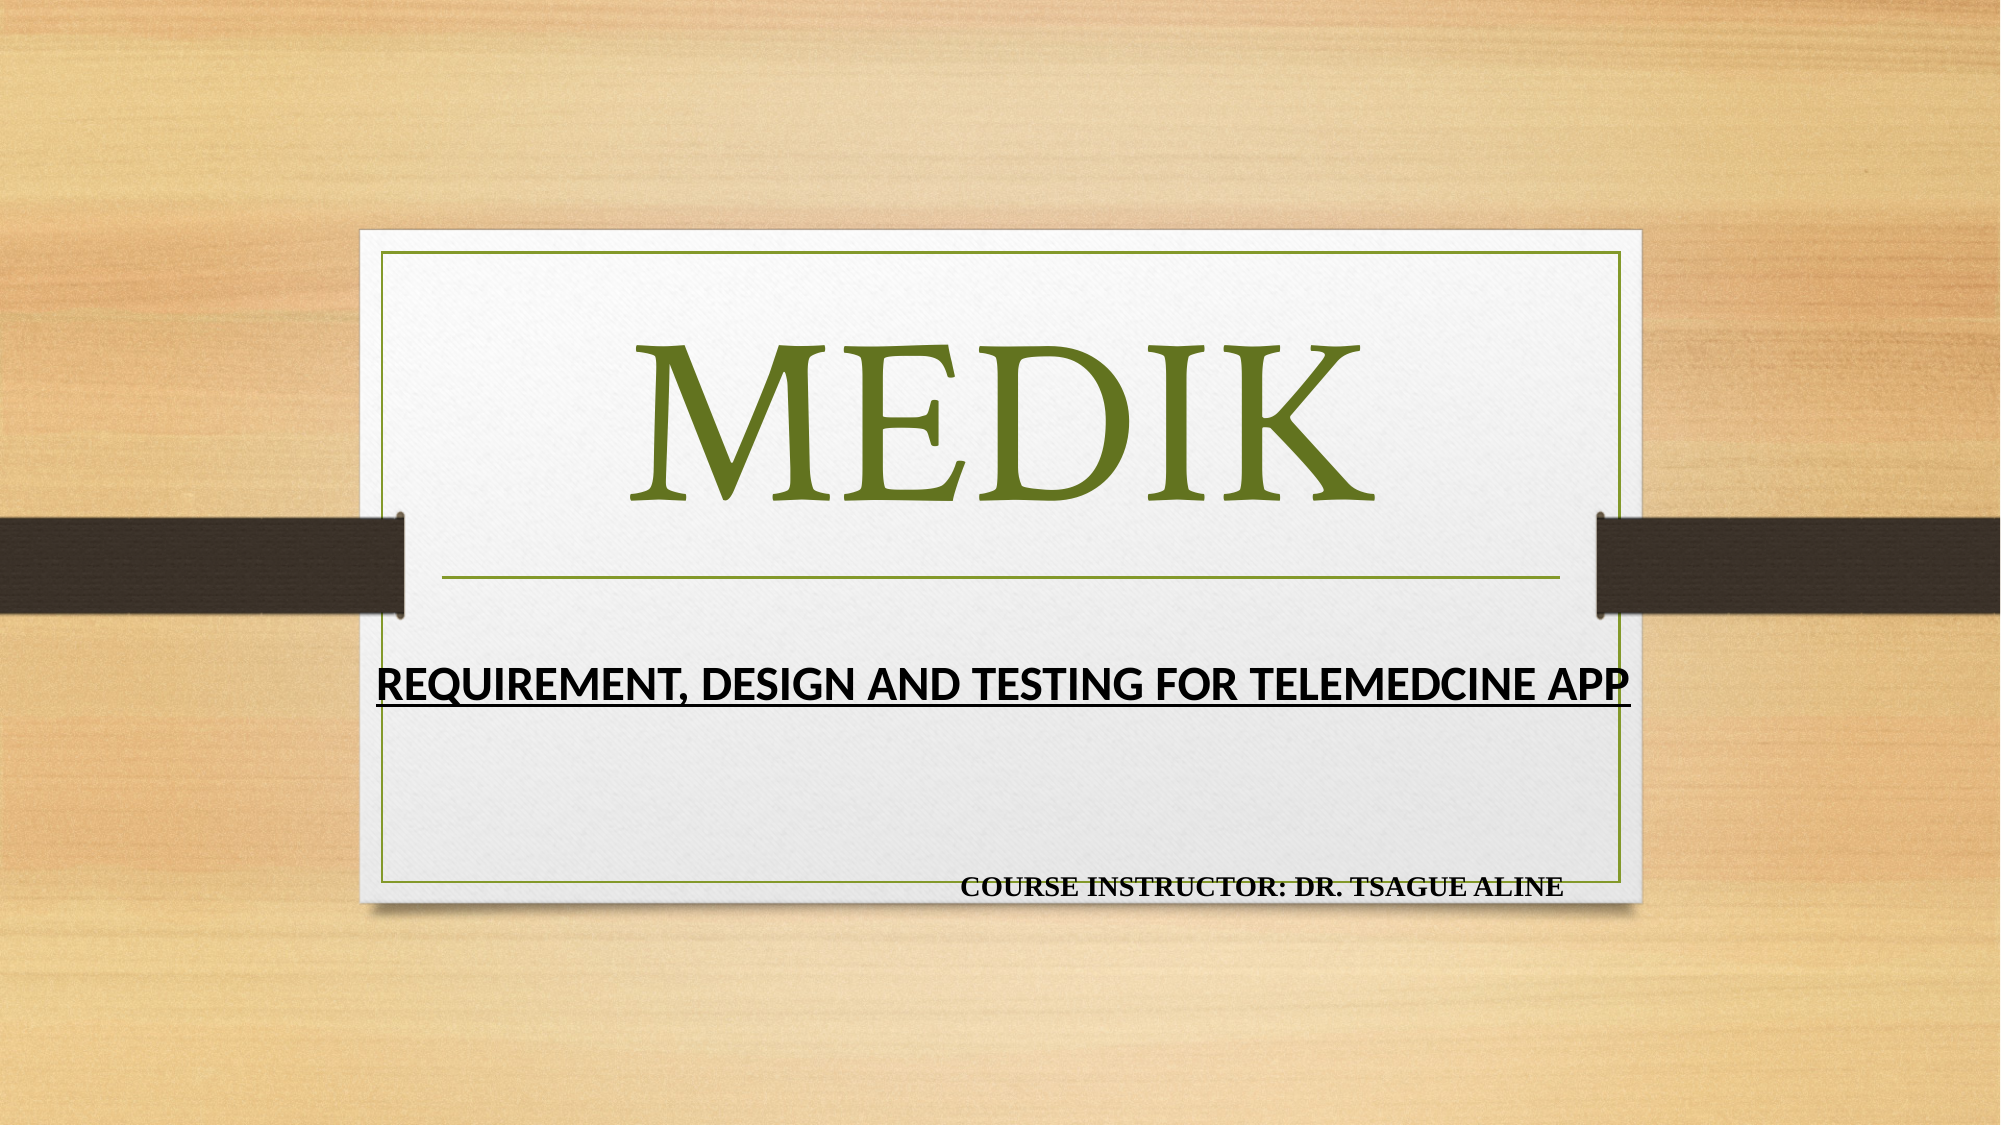

# MEDIK
           REQUIREMENT, DESIGN AND TESTING FOR TELEMEDCINE APP

                                                                     COURSE INSTRUCTOR: DR. TSAGUE ALINE